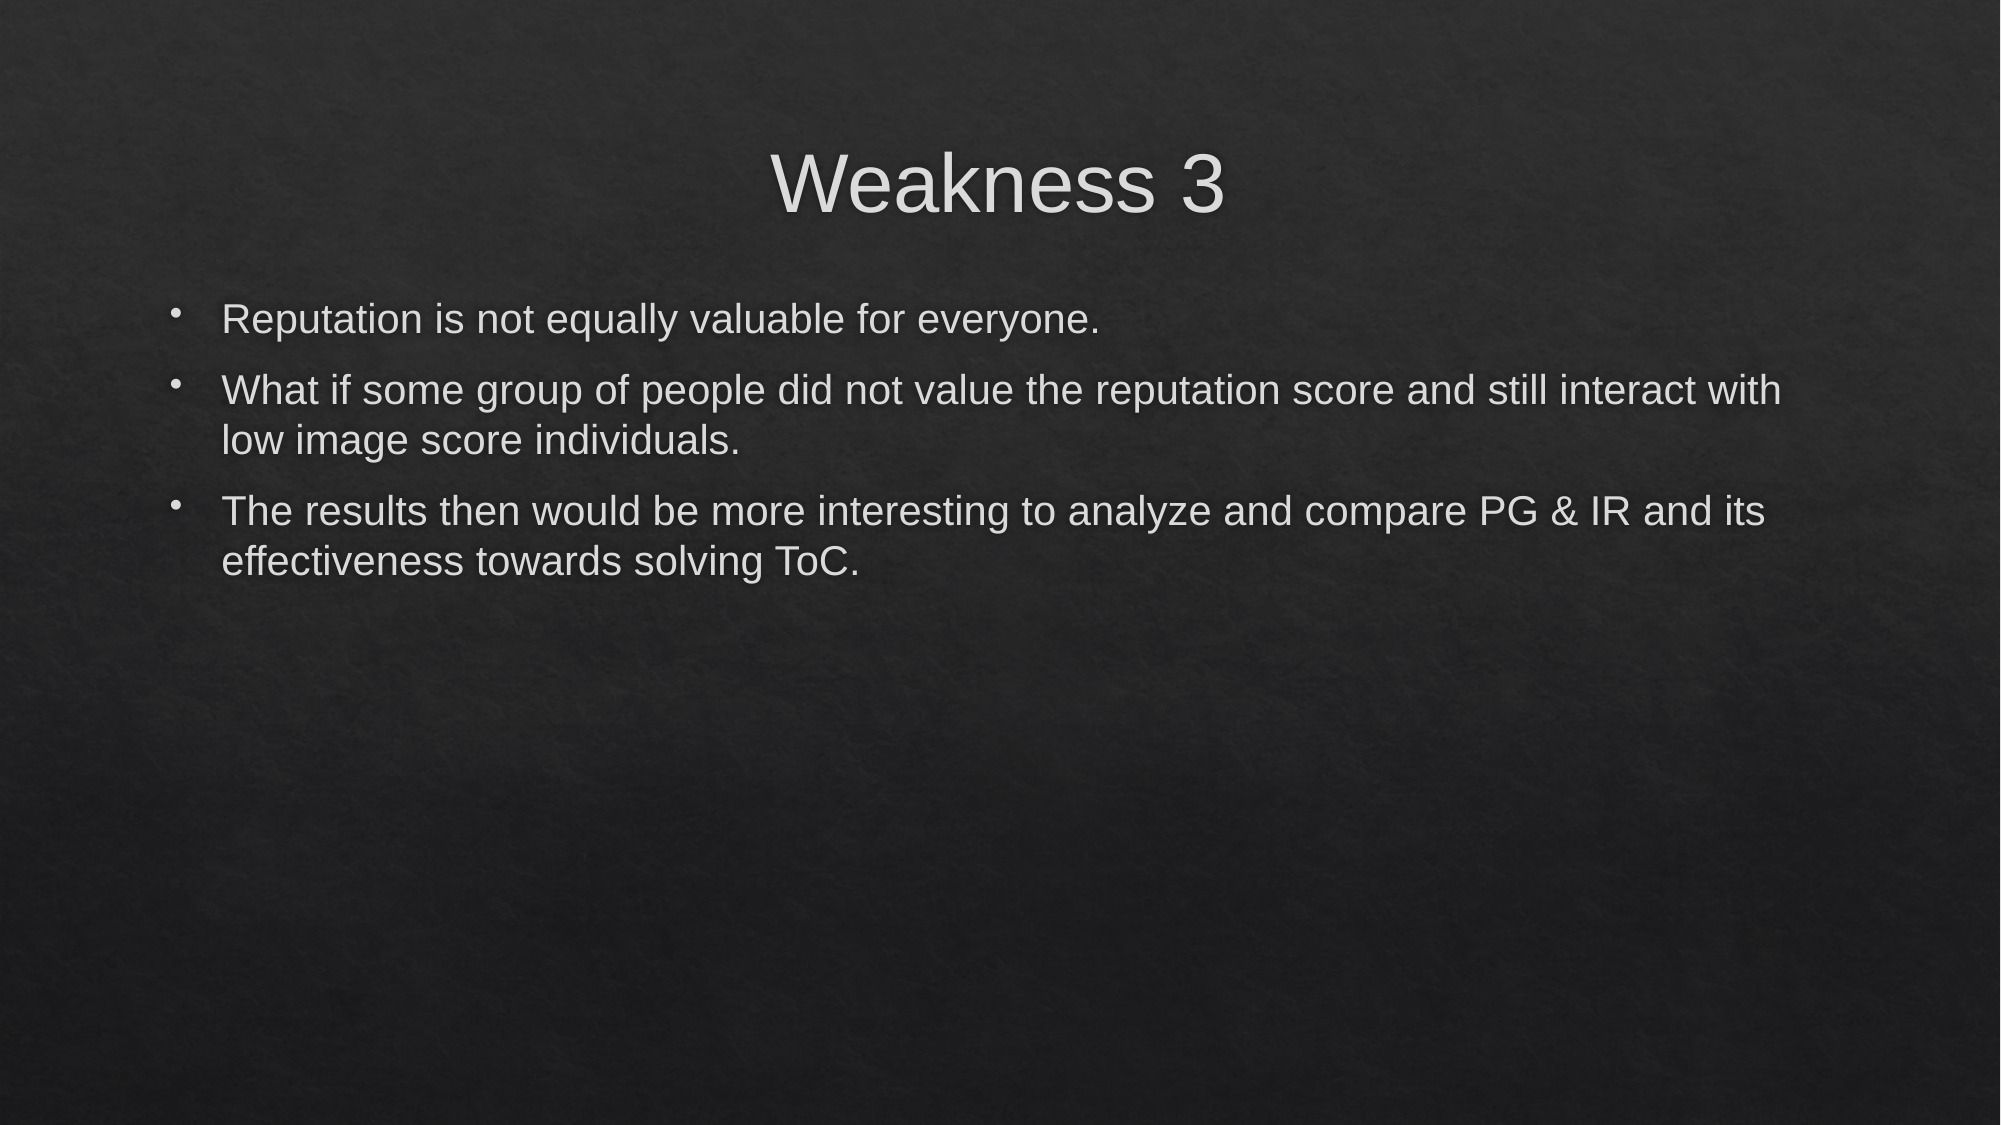

# Weakness 3
Reputation is not equally valuable for everyone.
What if some group of people did not value the reputation score and still interact with low image score individuals.
The results then would be more interesting to analyze and compare PG & IR and its effectiveness towards solving ToC.